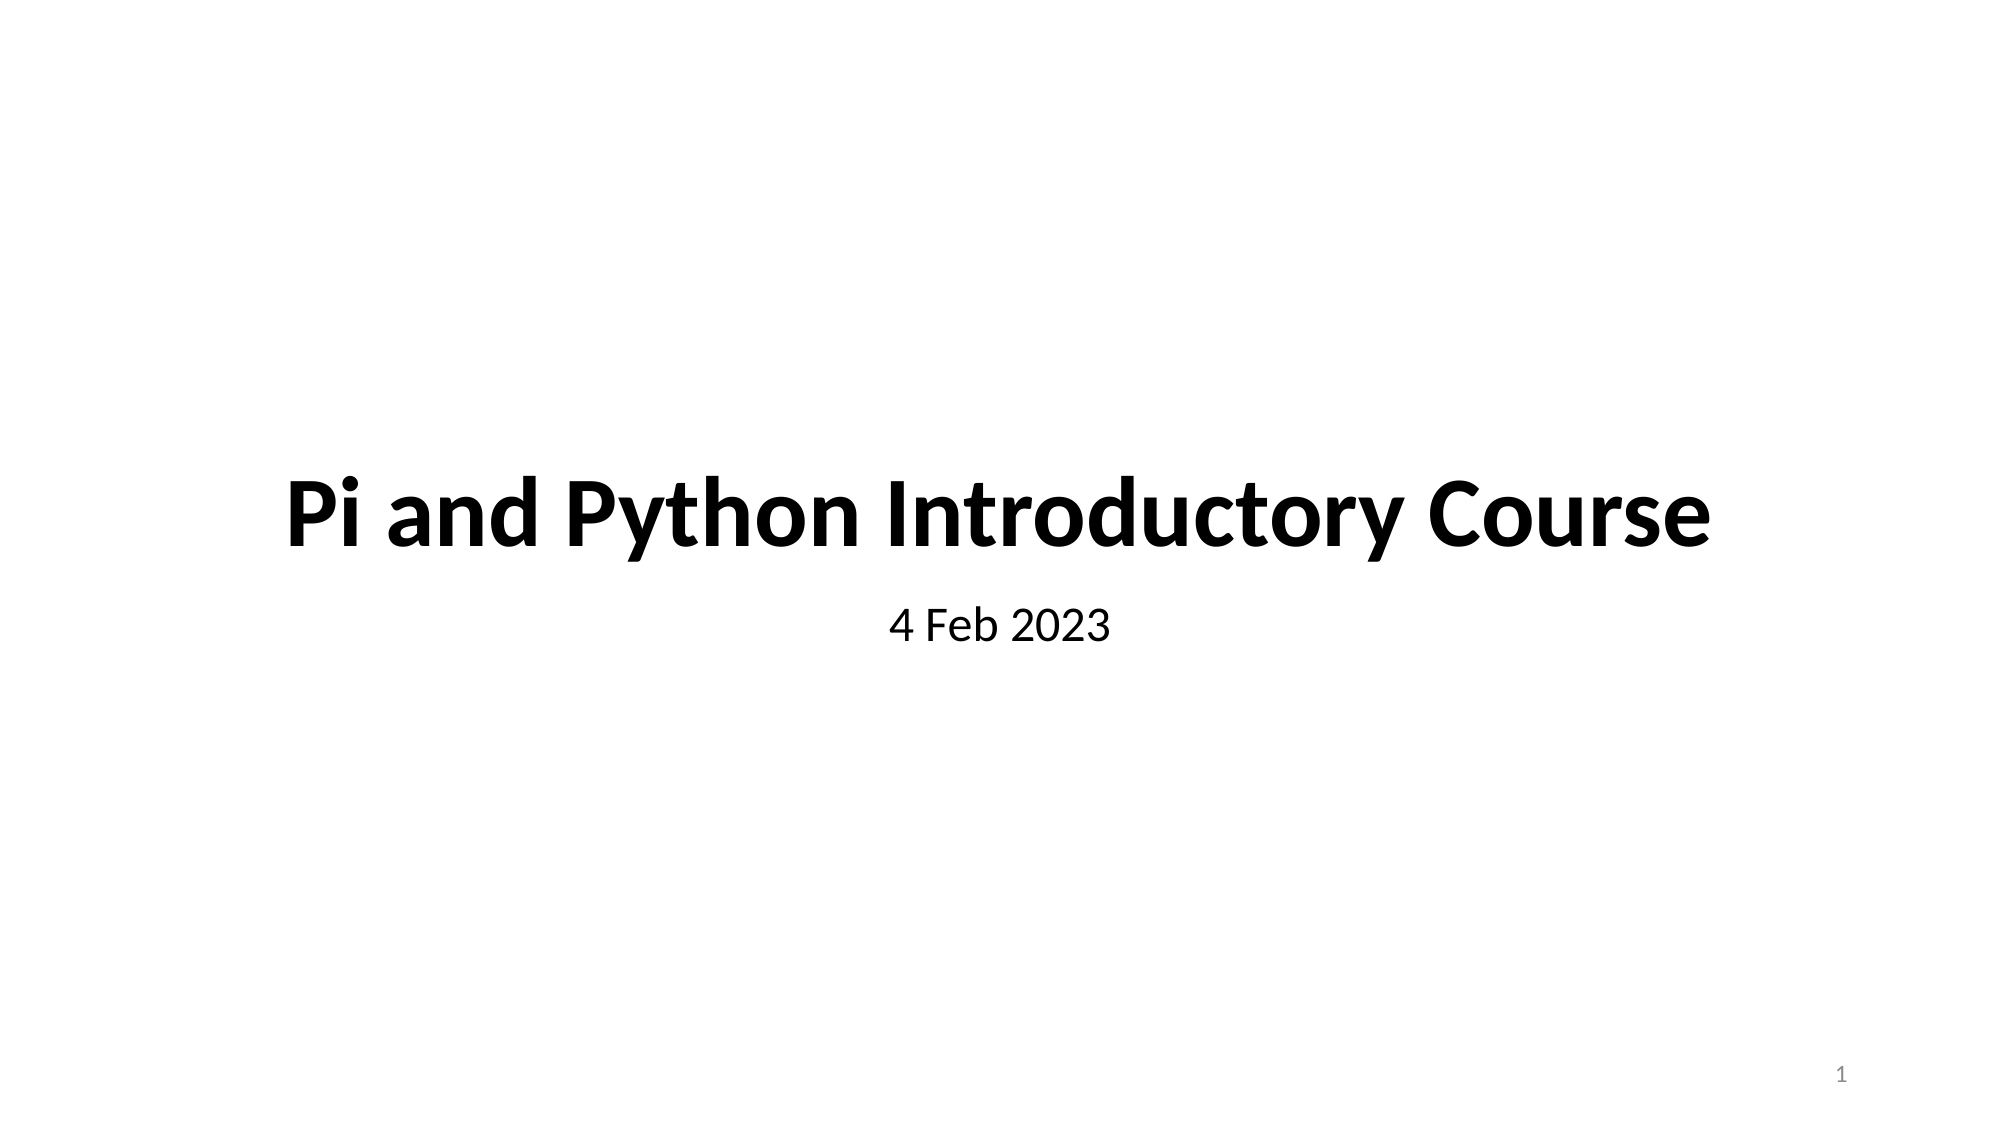

# Pi and Python Introductory Course
4 Feb 2023
1